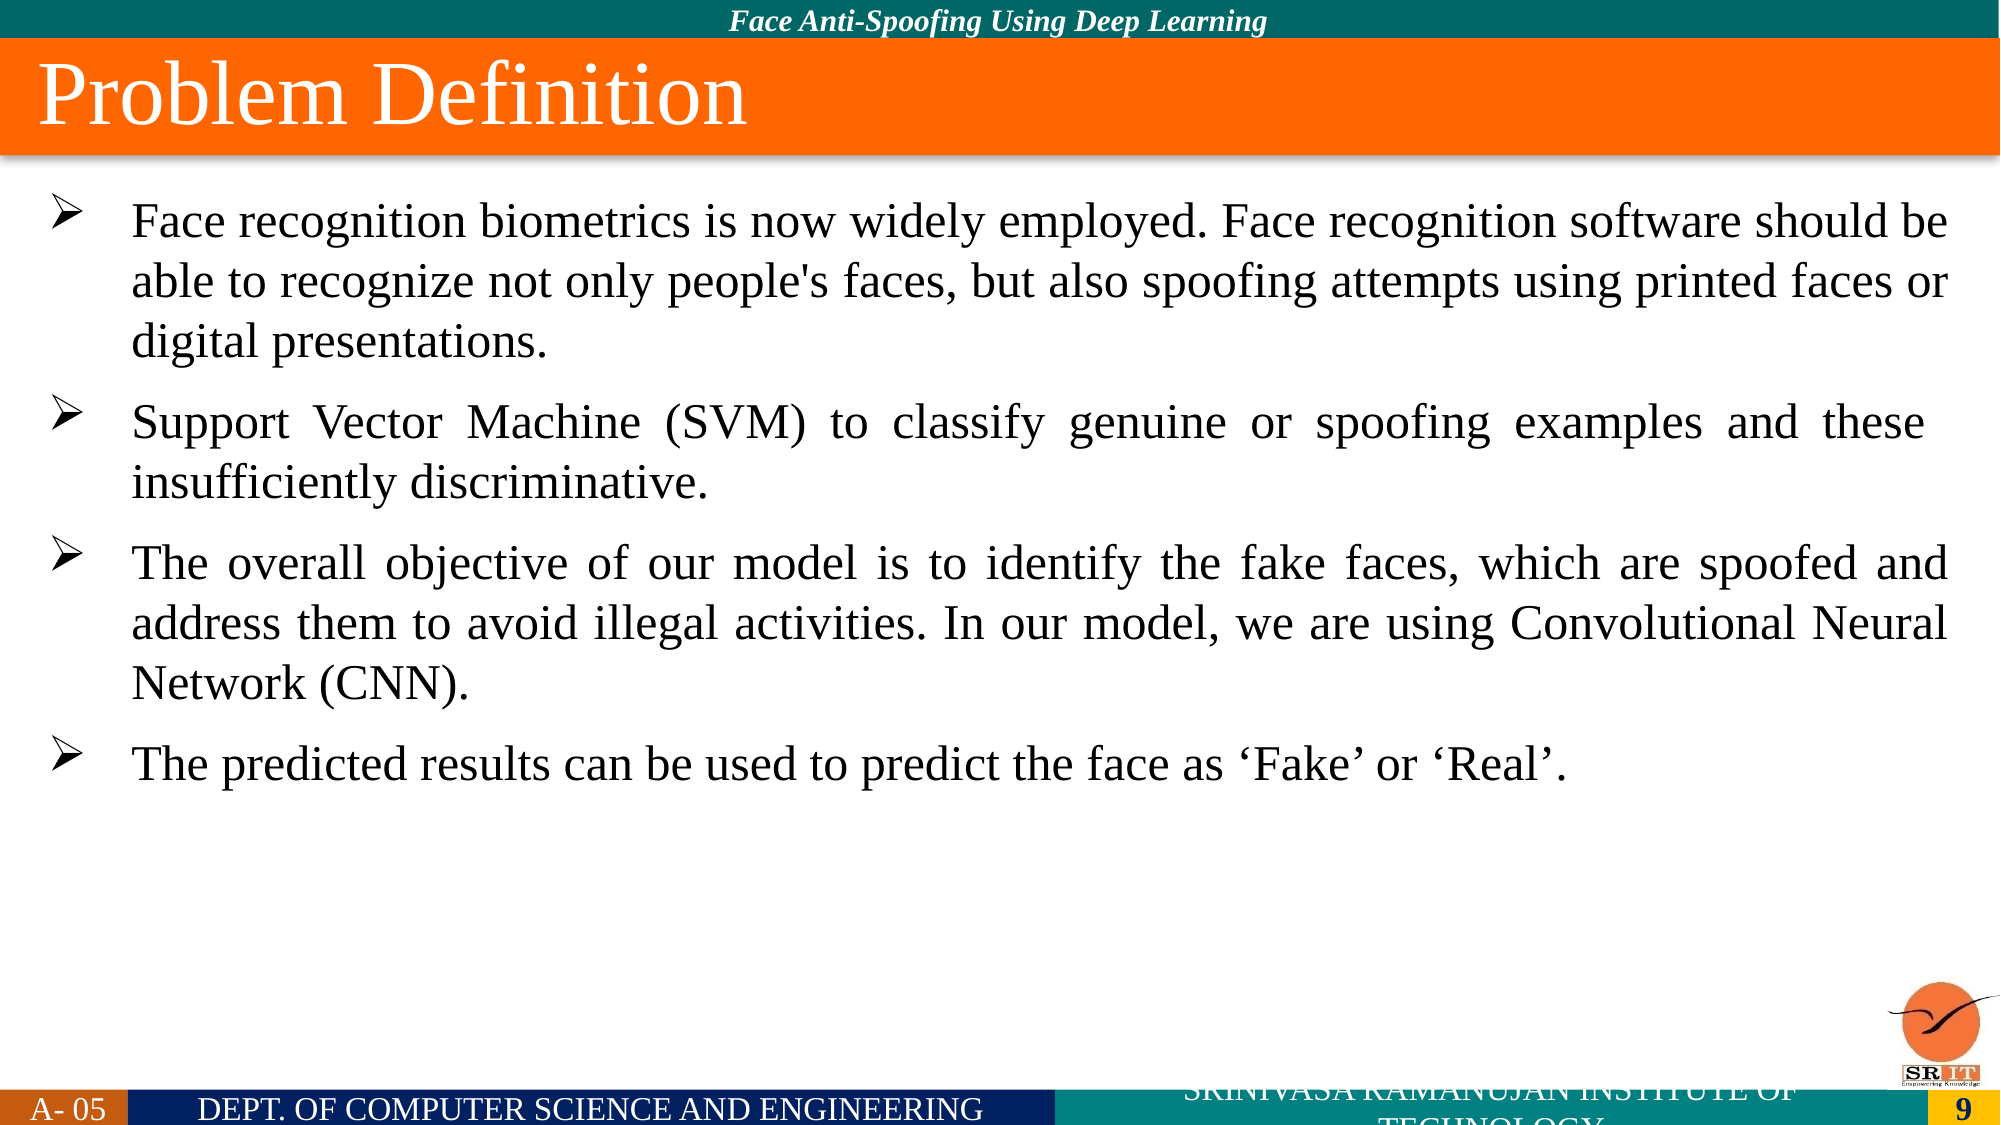

# Problem Definition
Face recognition biometrics is now widely employed. Face recognition software should be able to recognize not only people's faces, but also spoofing attempts using printed faces or digital presentations.
Support Vector Machine (SVM) to classify genuine or spoofing examples and these  insufficiently discriminative.
The overall objective of our model is to identify the fake faces, which are spoofed and address them to avoid illegal activities. In our model, we are using Convolutional Neural Network (CNN).
The predicted results can be used to predict the face as ‘Fake’ or ‘Real’.